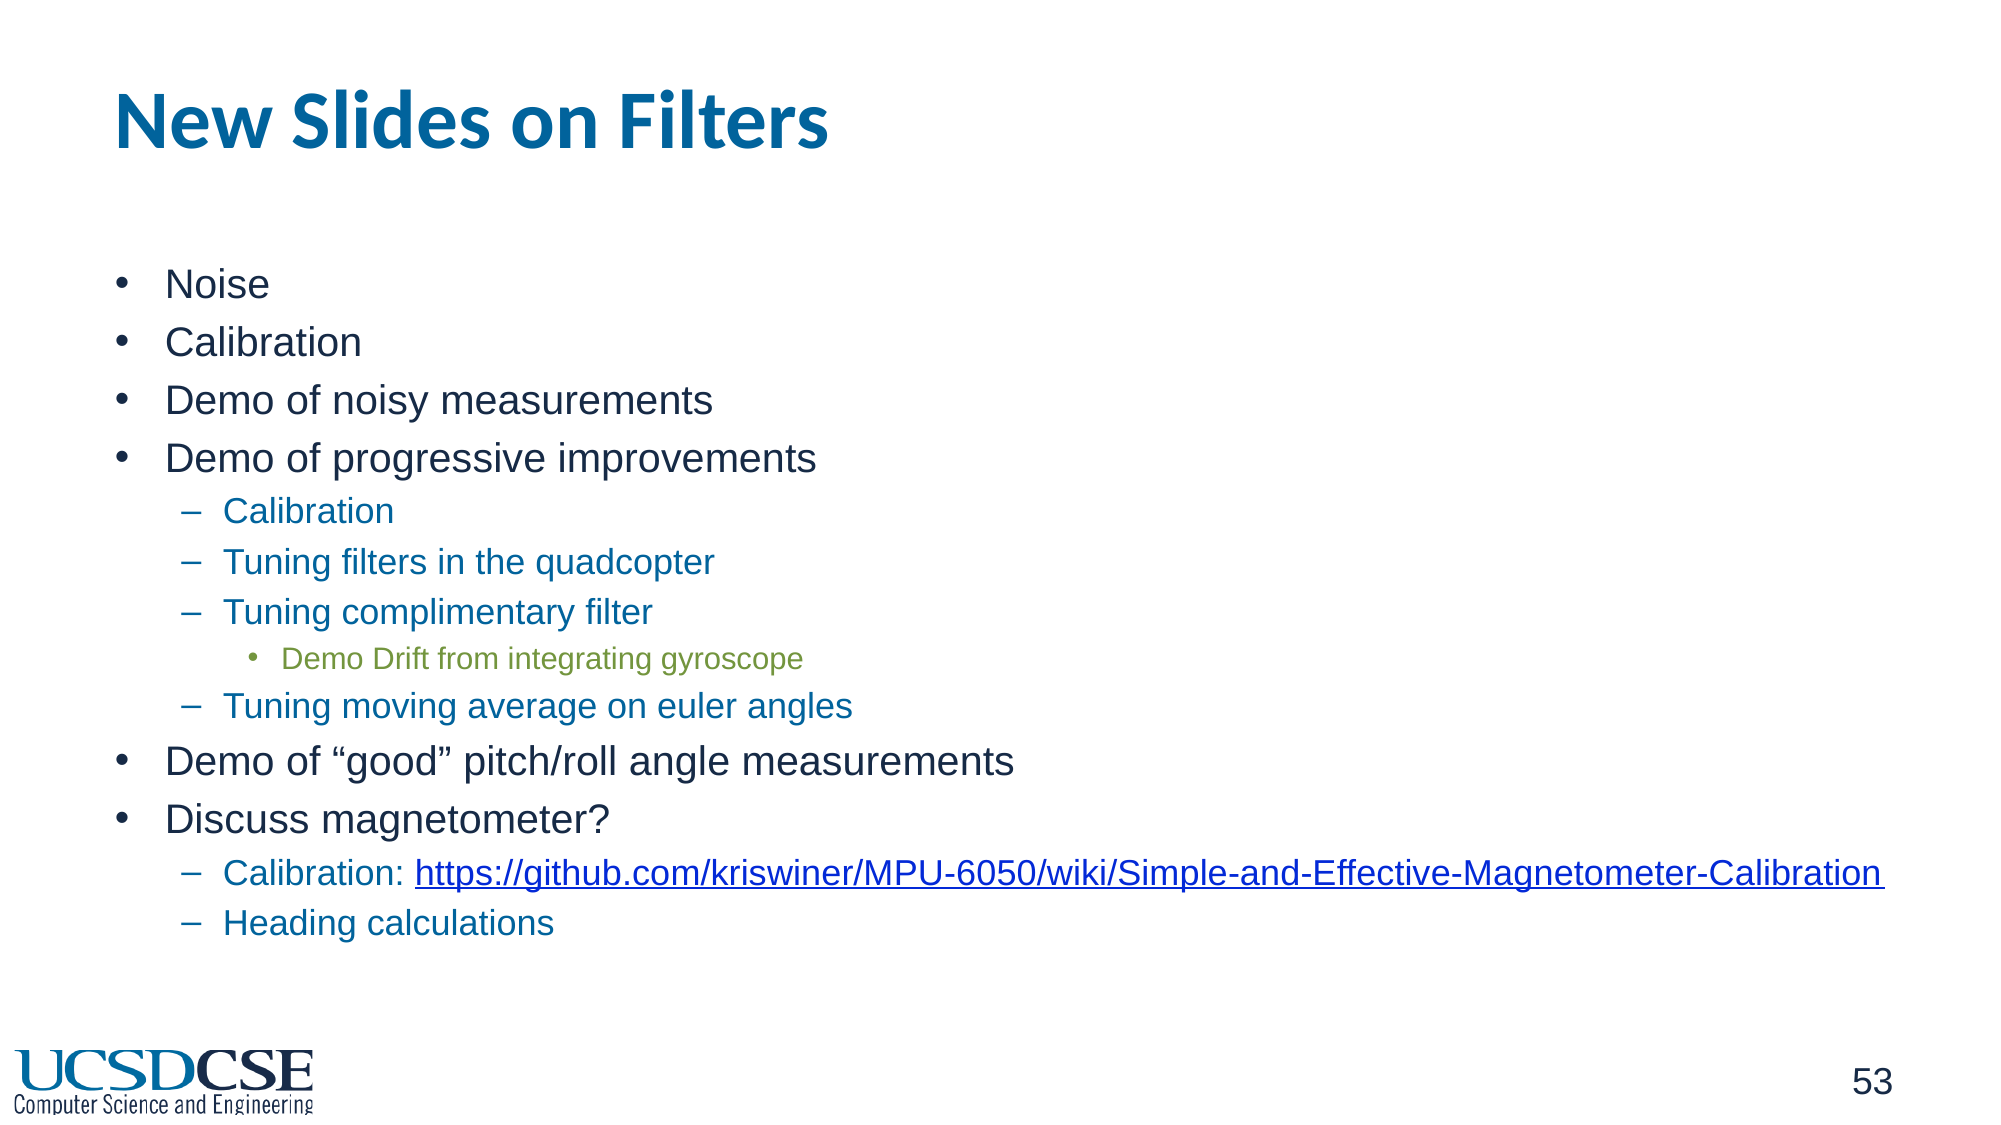

# New Slides on Filters
Noise
Calibration
Demo of noisy measurements
Demo of progressive improvements
Calibration
Tuning filters in the quadcopter
Tuning complimentary filter
Demo Drift from integrating gyroscope
Tuning moving average on euler angles
Demo of “good” pitch/roll angle measurements
Discuss magnetometer?
Calibration: https://github.com/kriswiner/MPU-6050/wiki/Simple-and-Effective-Magnetometer-Calibration
Heading calculations